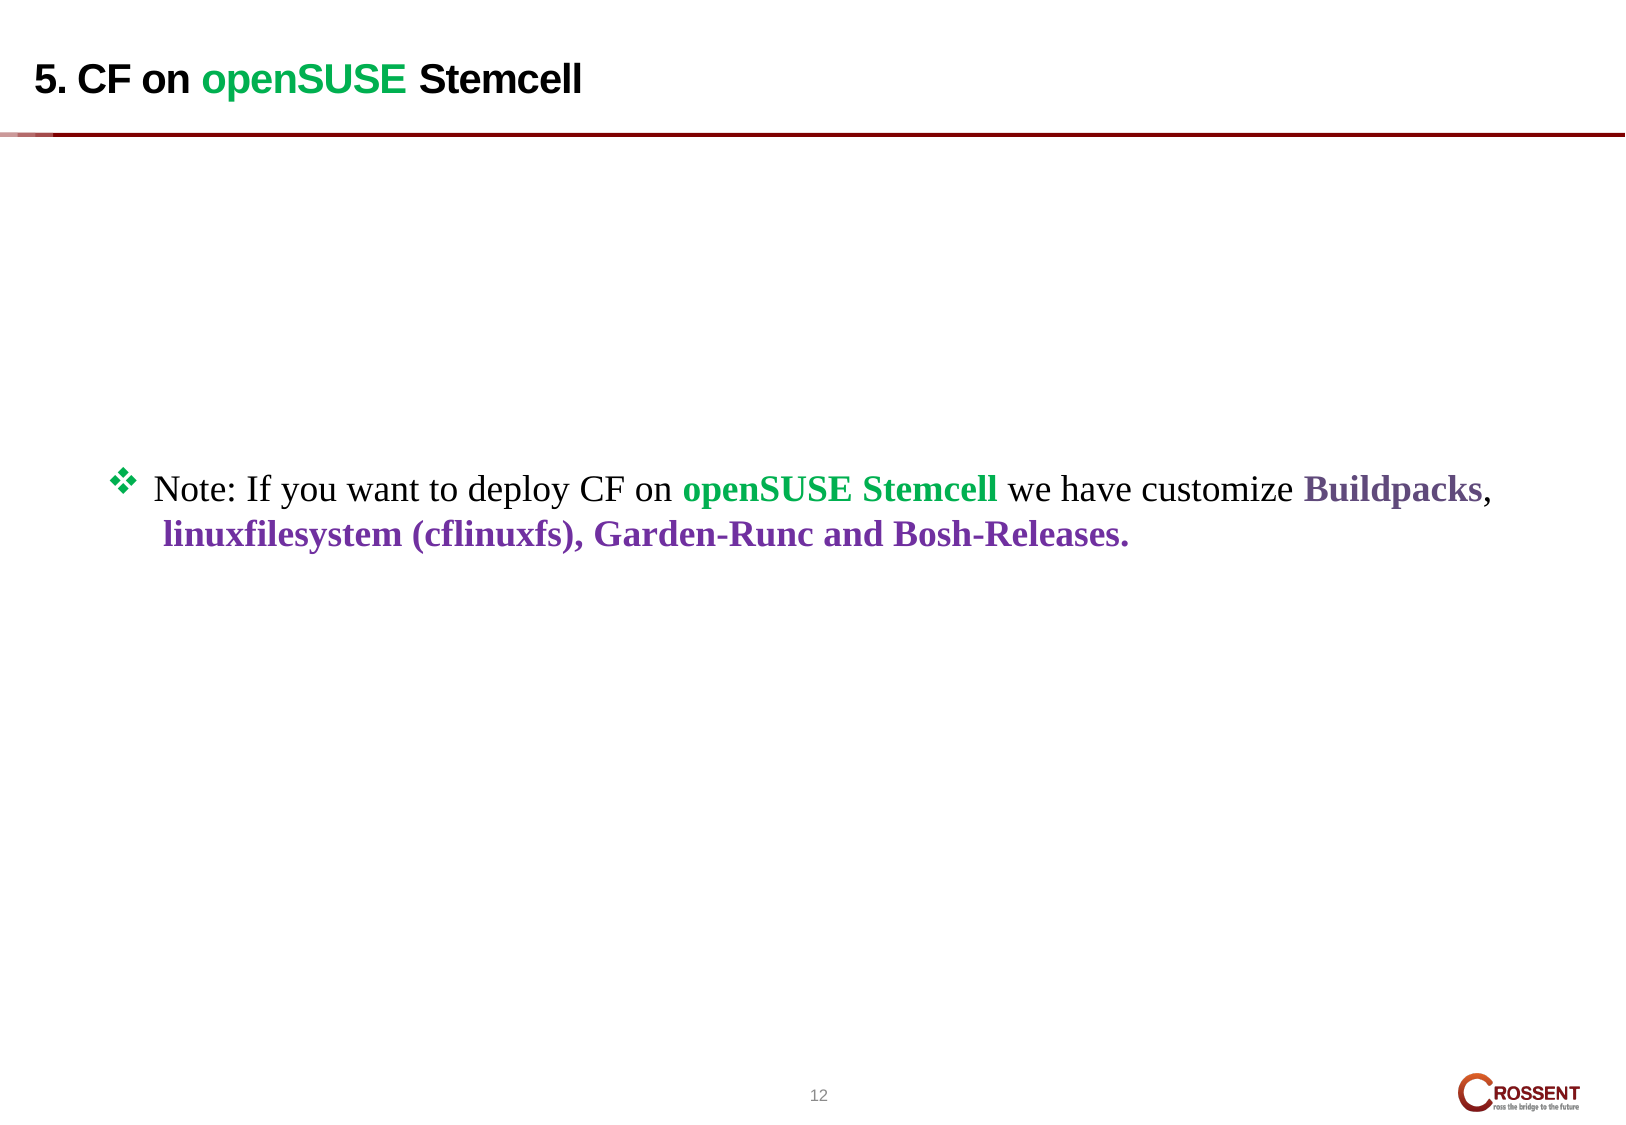

# 5. CF on openSUSE Stemcell
Note: If you want to deploy CF on openSUSE Stemcell we have customize Buildpacks,          linuxfilesystem (cflinuxfs), Garden-Runc and Bosh-Releases.